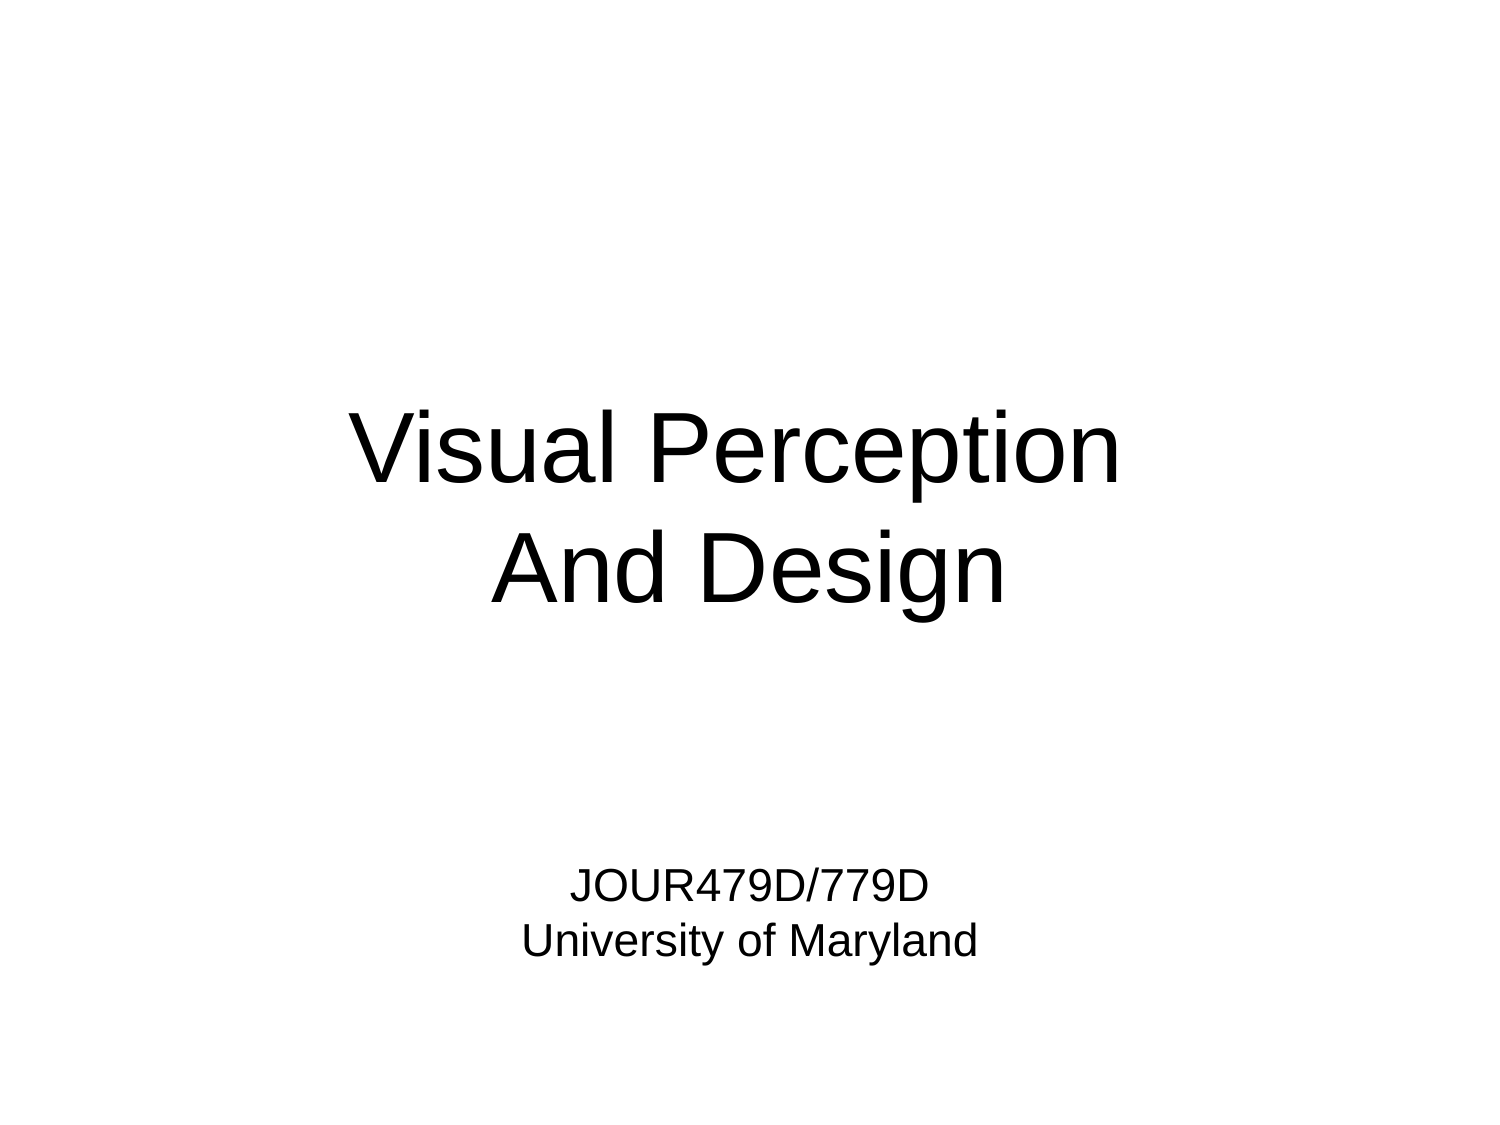

Visual Perception
And Design
JOUR479D/779D
University of Maryland